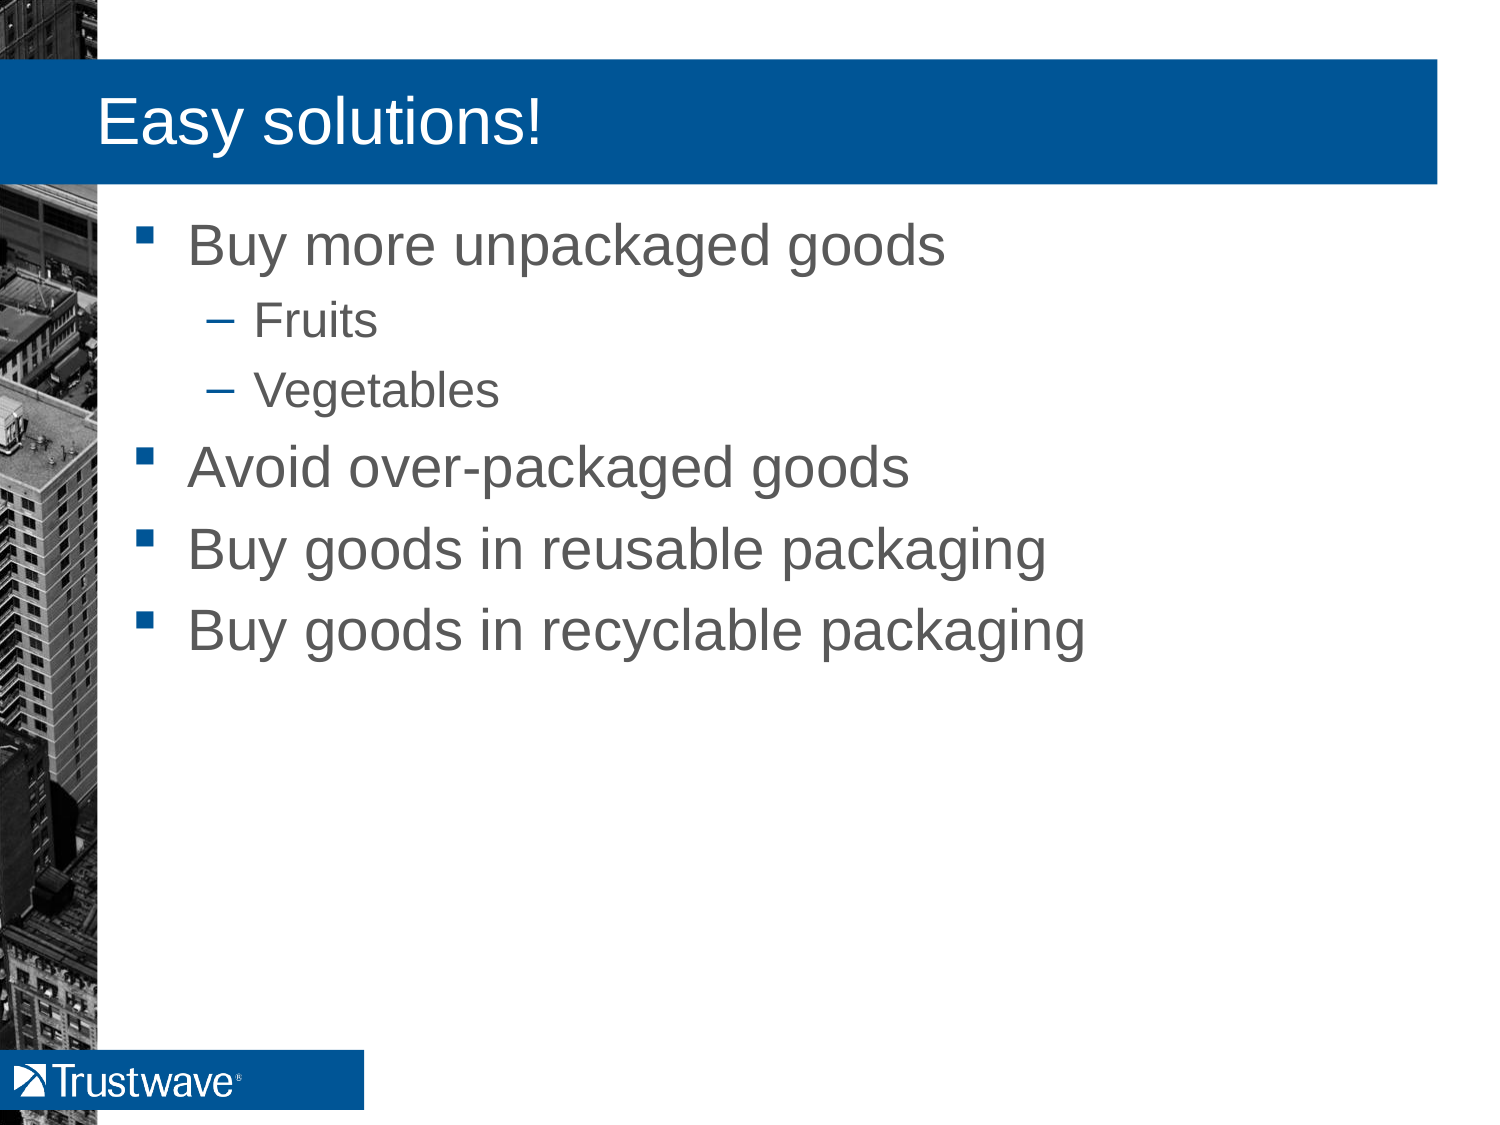

# Easy solutions!
Buy more unpackaged goods
Fruits
Vegetables
Avoid over-packaged goods
Buy goods in reusable packaging
Buy goods in recyclable packaging